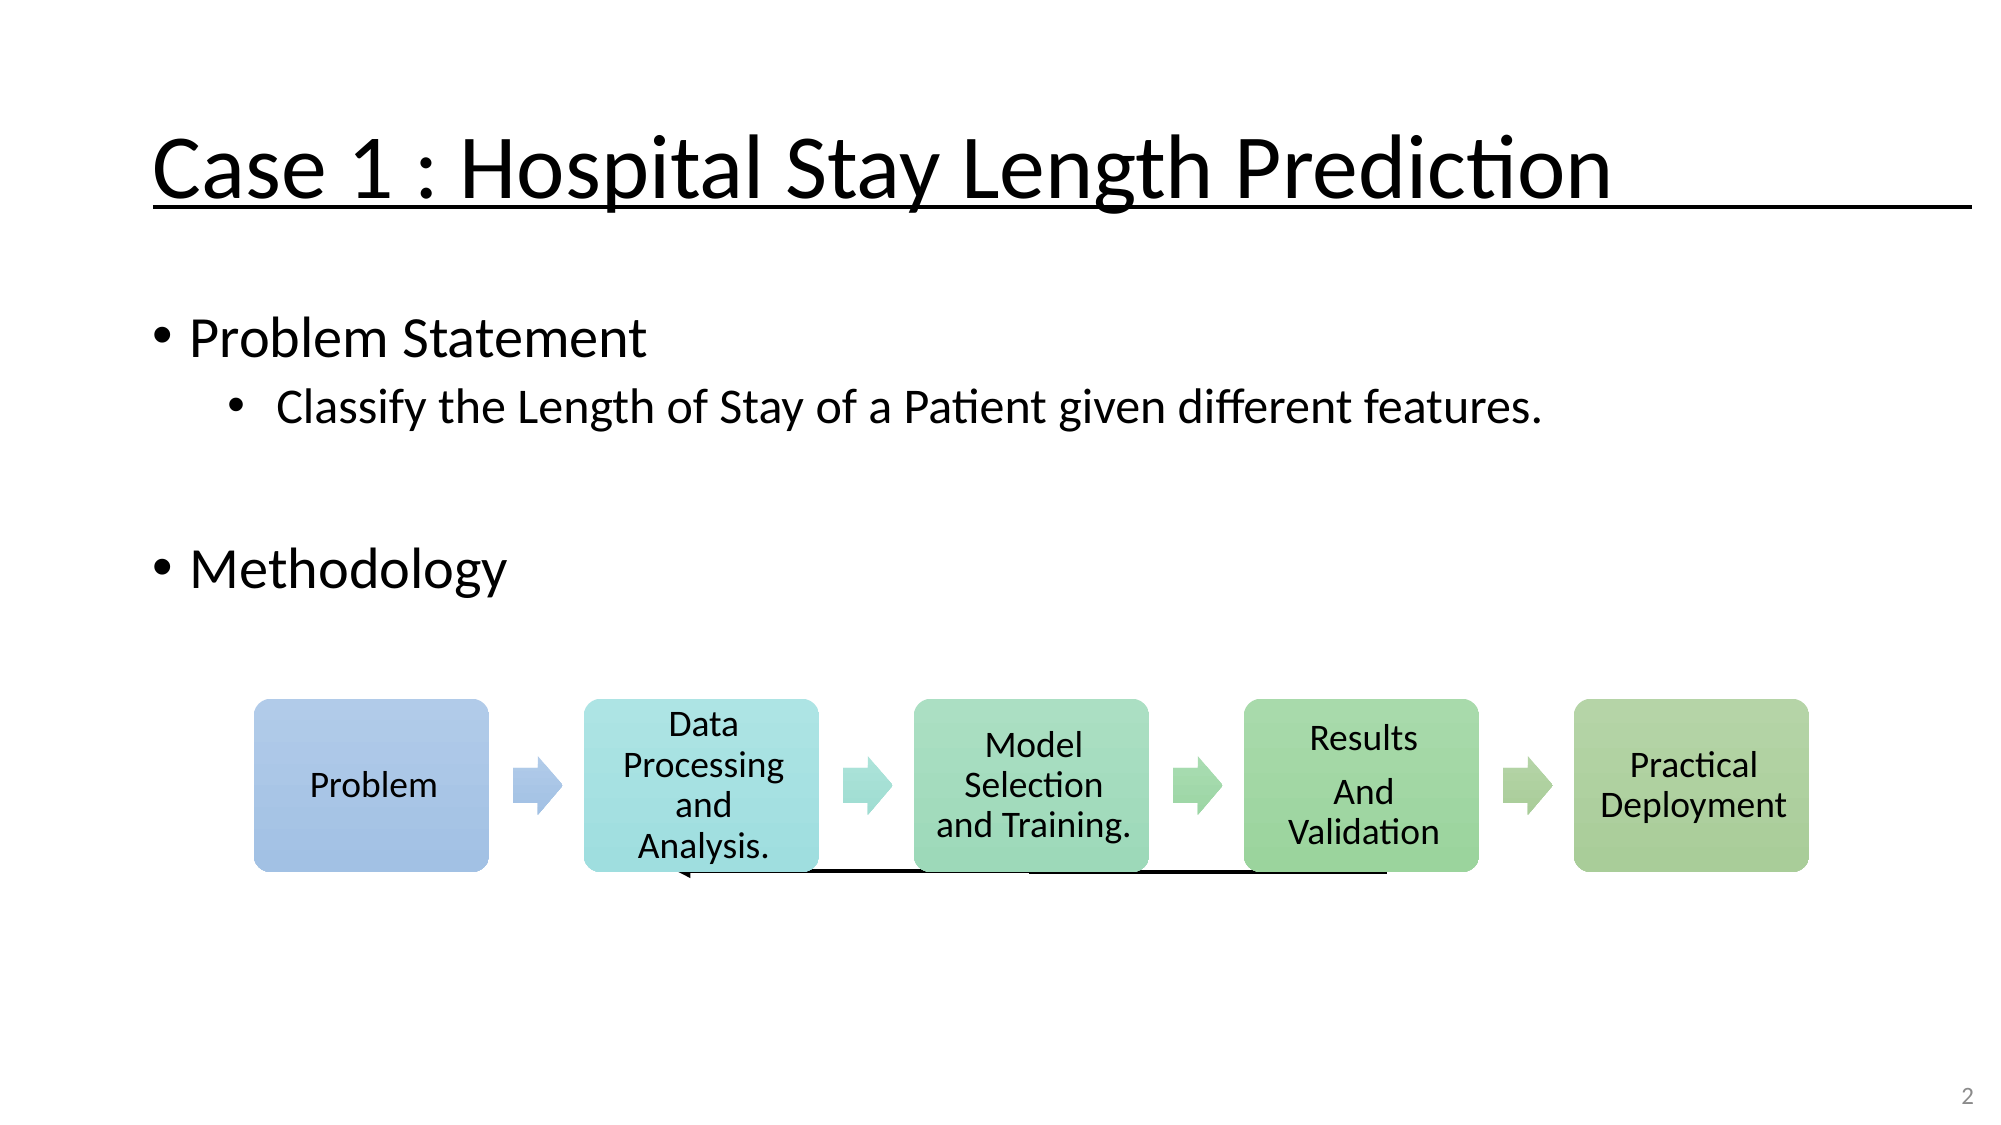

# Case 1 : Hospital Stay Length Prediction
Problem Statement
 Classify the Length of Stay of a Patient given different features.

Methodology

Problem

Data Processing and Analysis.

Model Selection and Training.

Results
And Validation

Practical Deployment

2